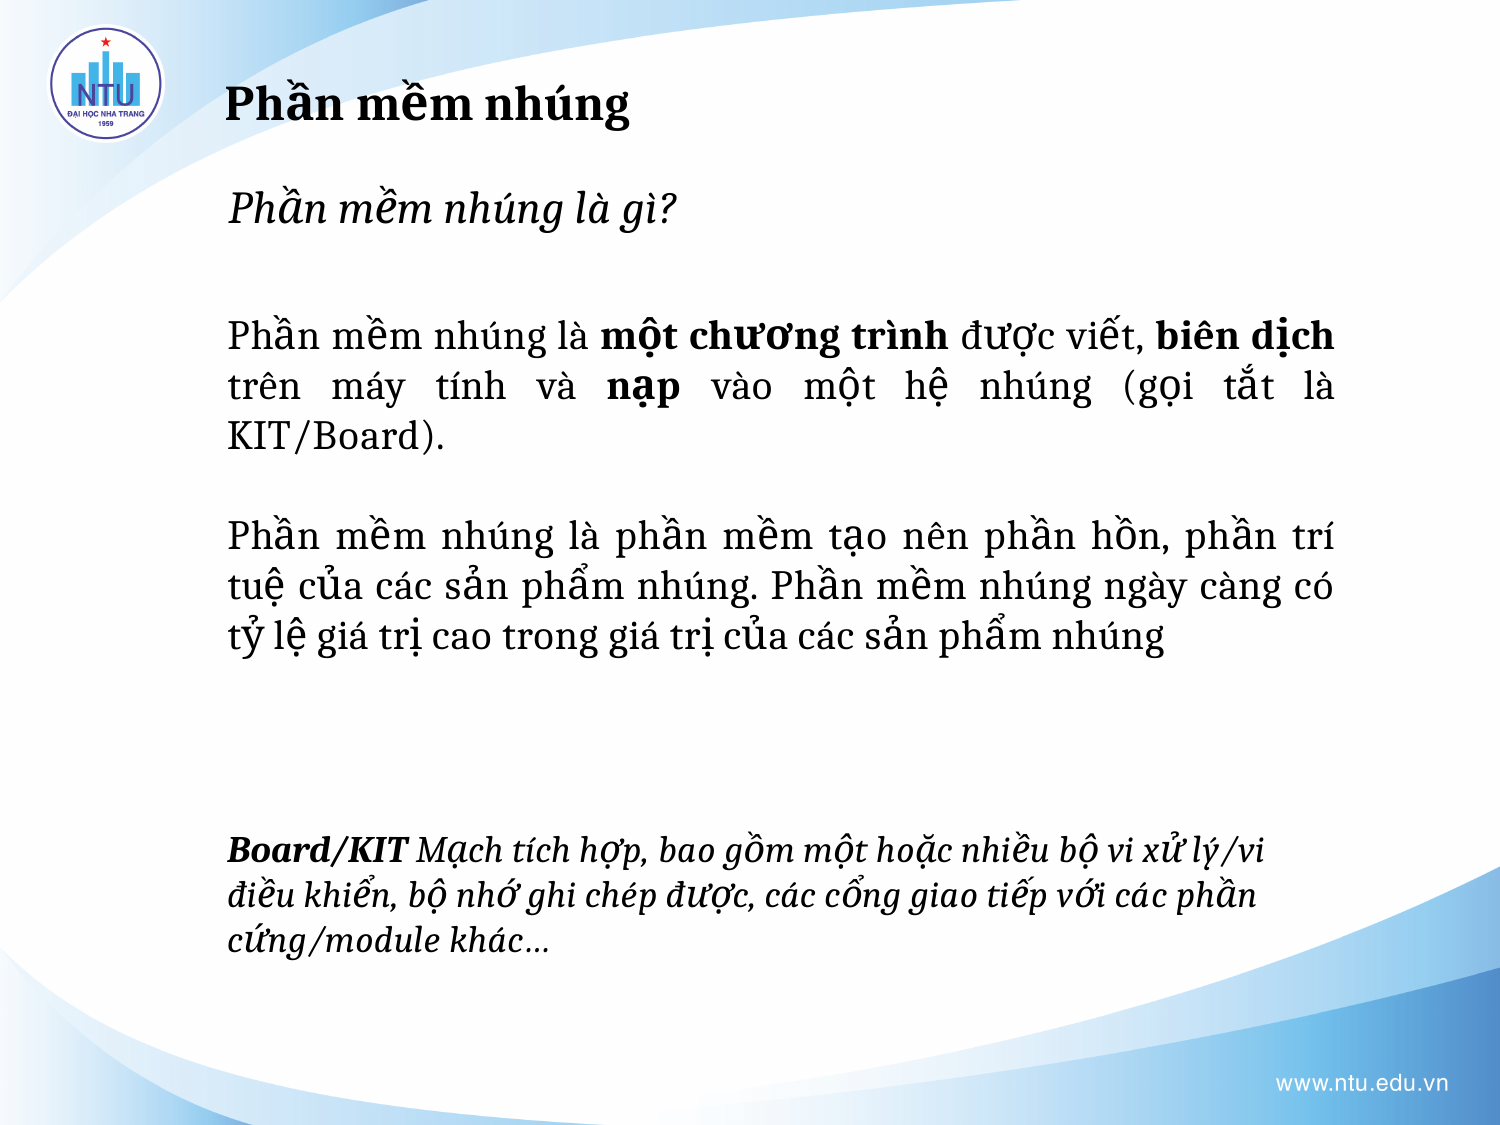

Phần mềm nhúng
# Phần mềm nhúng là gì?
Phần mềm nhúng là một chương trình được viết, biên dịch trên máy tính và nạp vào một hệ nhúng (gọi tắt là KIT/Board).

Phần mềm nhúng là phần mềm tạo nên phần hồn, phần trí tuệ của các sản phẩm nhúng. Phần mềm nhúng ngày càng có tỷ lệ giá trị cao trong giá trị của các sản phẩm nhúng
Board/KIT Mạch tích hợp, bao gồm một hoặc nhiều bộ vi xử lý/vi điều khiển, bộ nhớ ghi chép được, các cổng giao tiếp với các phần cứng/module khác…